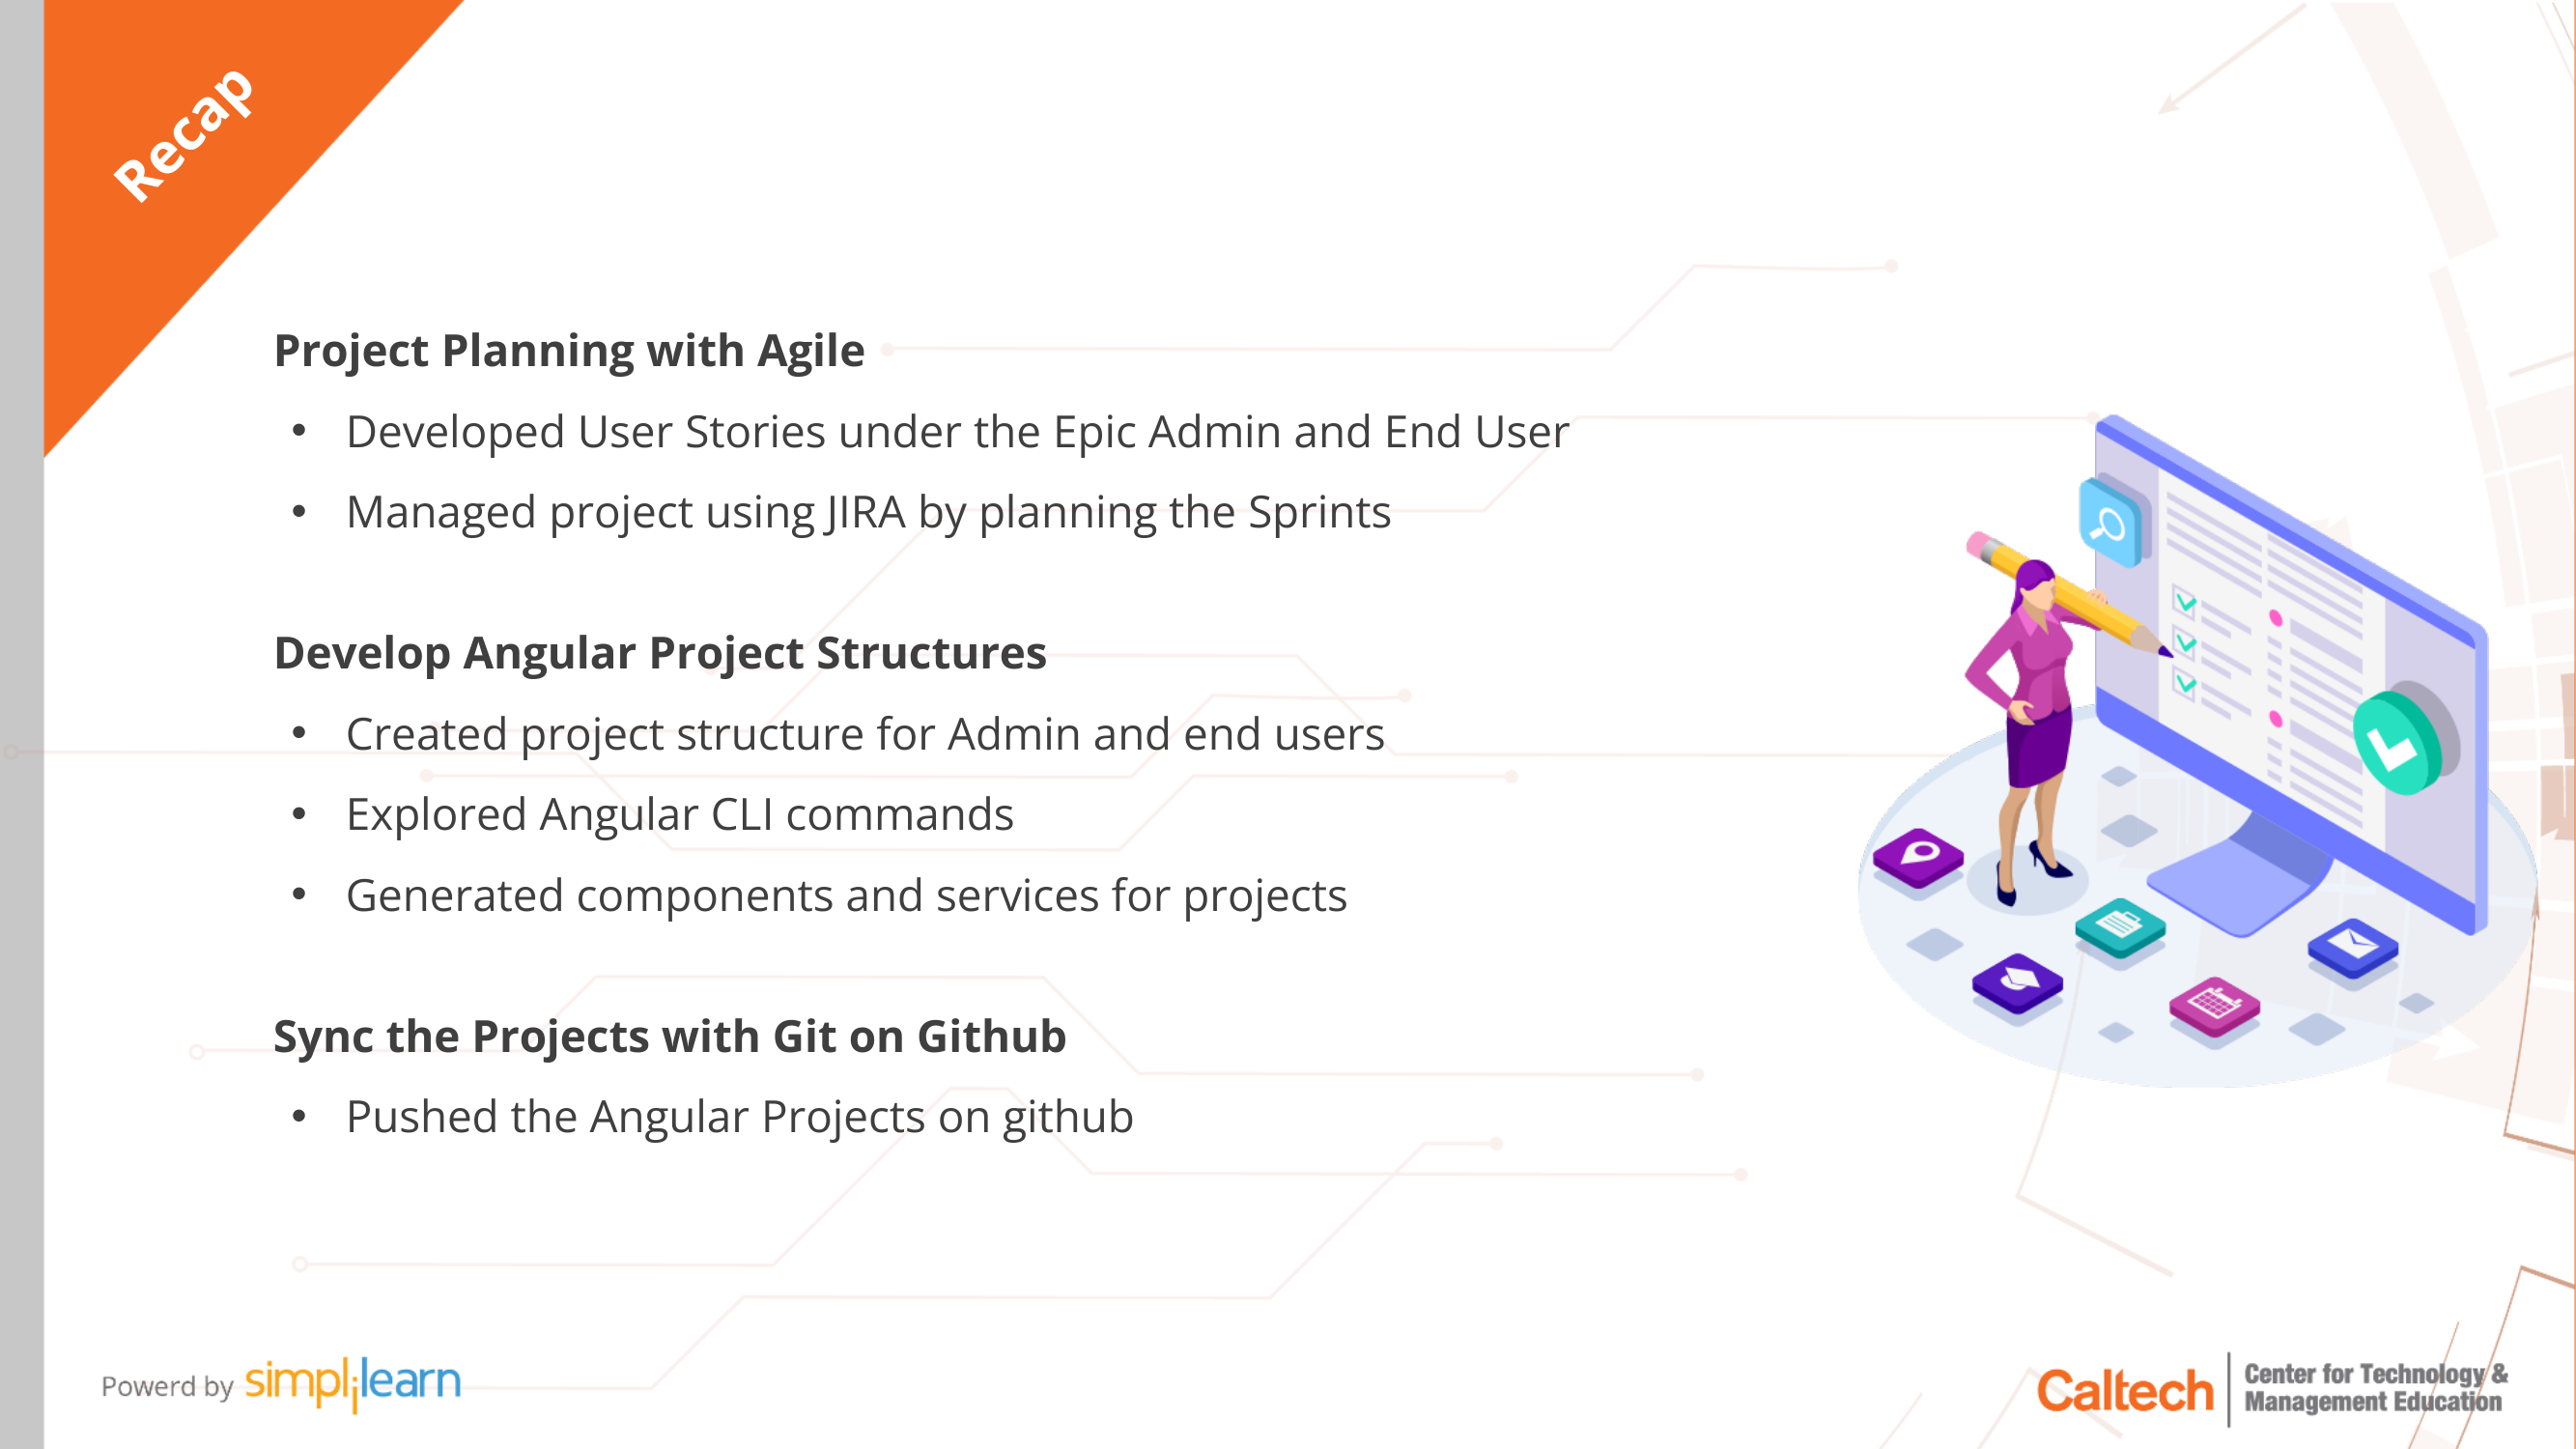

Project Planning with Agile
Developed User Stories under the Epic Admin and End User
Managed project using JIRA by planning the Sprints

Develop Angular Project Structures
Created project structure for Admin and end users
Explored Angular CLI commands
Generated components and services for projects

Sync the Projects with Git on Github
Pushed the Angular Projects on github